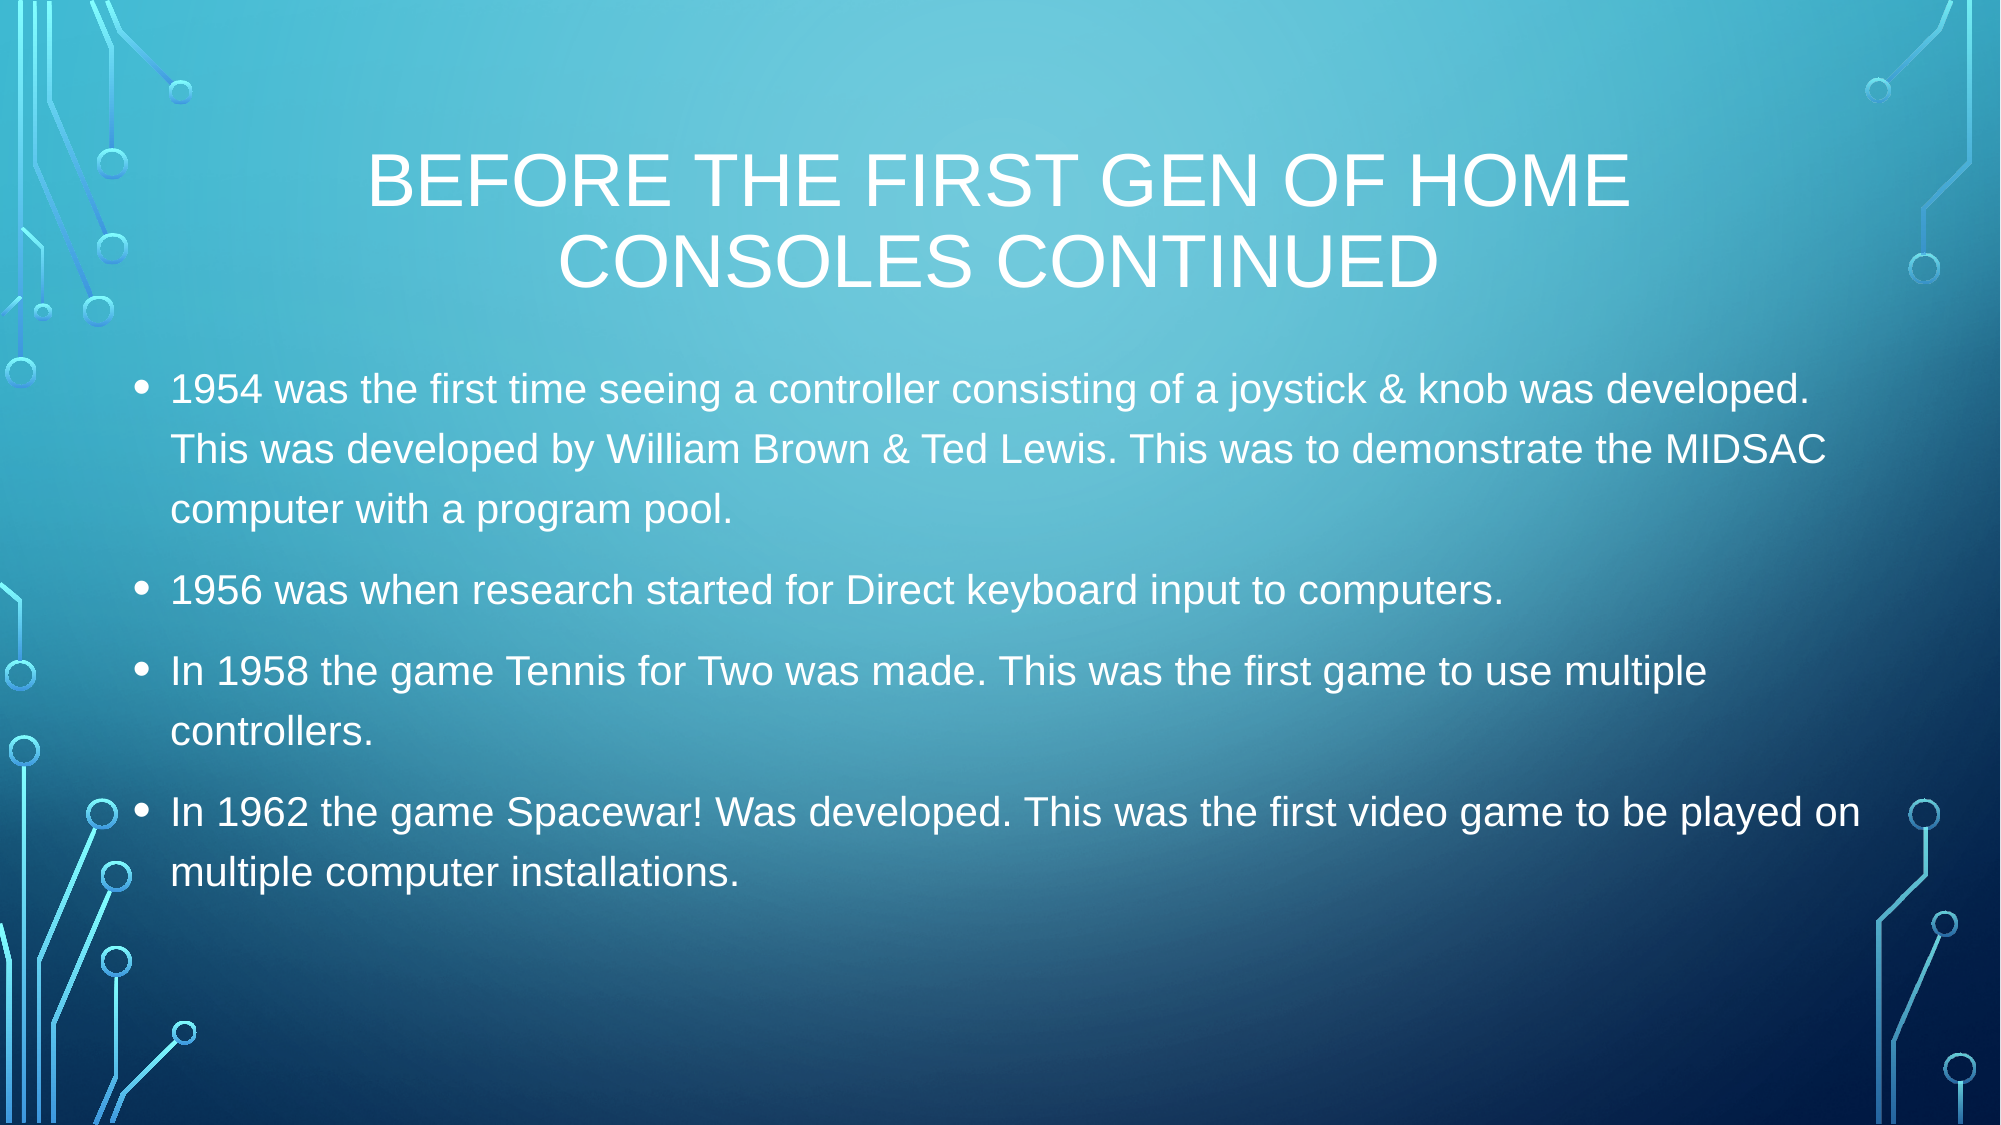

# Before the first Gen of home consoles continued
1954 was the first time seeing a controller consisting of a joystick & knob was developed. This was developed by William Brown & Ted Lewis. This was to demonstrate the MIDSAC computer with a program pool.
1956 was when research started for Direct keyboard input to computers.
In 1958 the game Tennis for Two was made. This was the first game to use multiple controllers.
In 1962 the game Spacewar! Was developed. This was the first video game to be played on multiple computer installations.